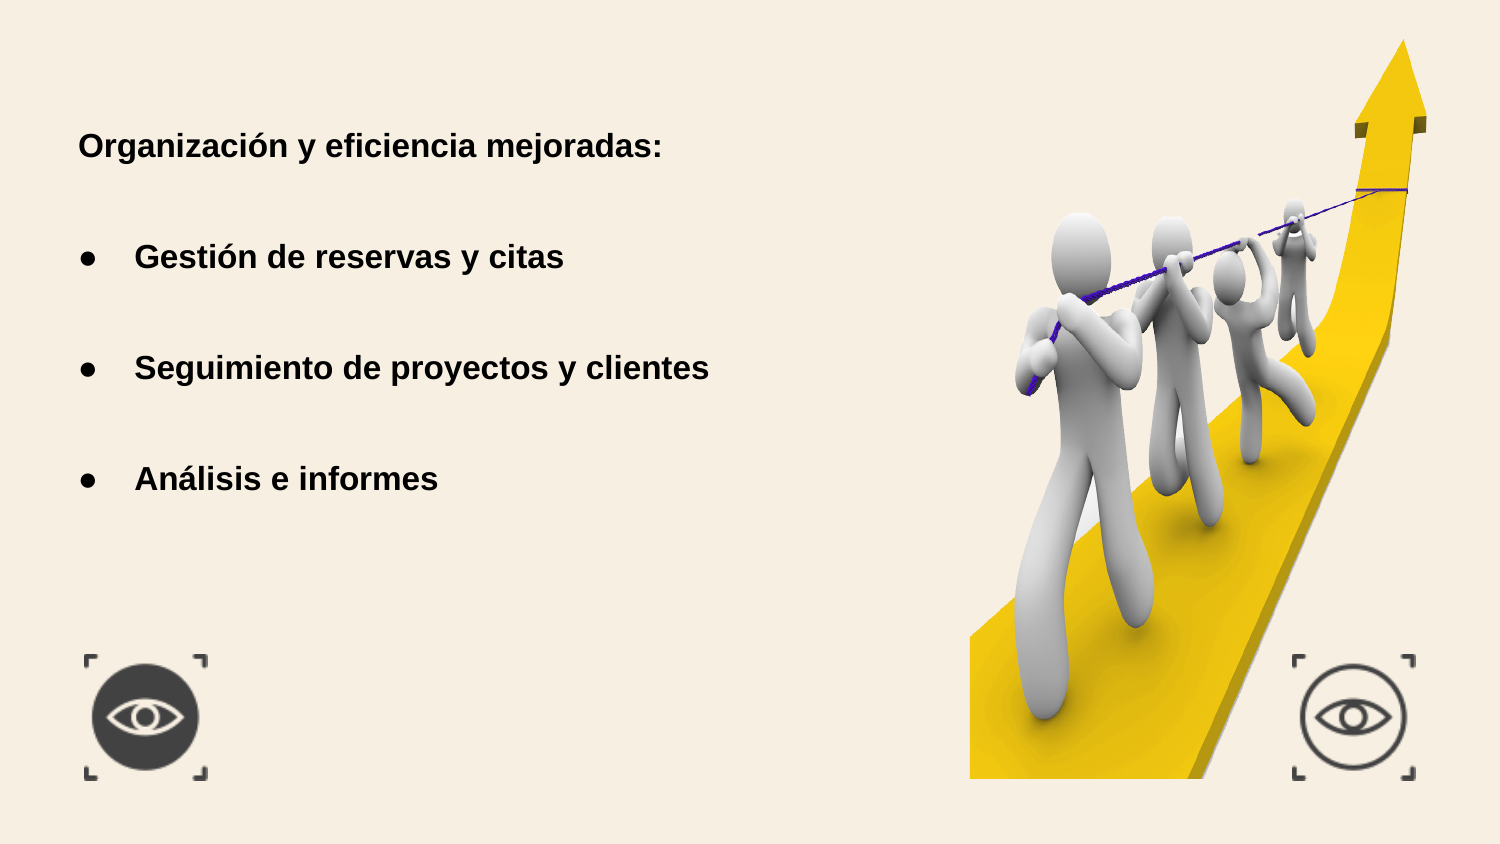

Organización y eficiencia mejoradas:
Gestión de reservas y citas
Seguimiento de proyectos y clientes
Análisis e informes